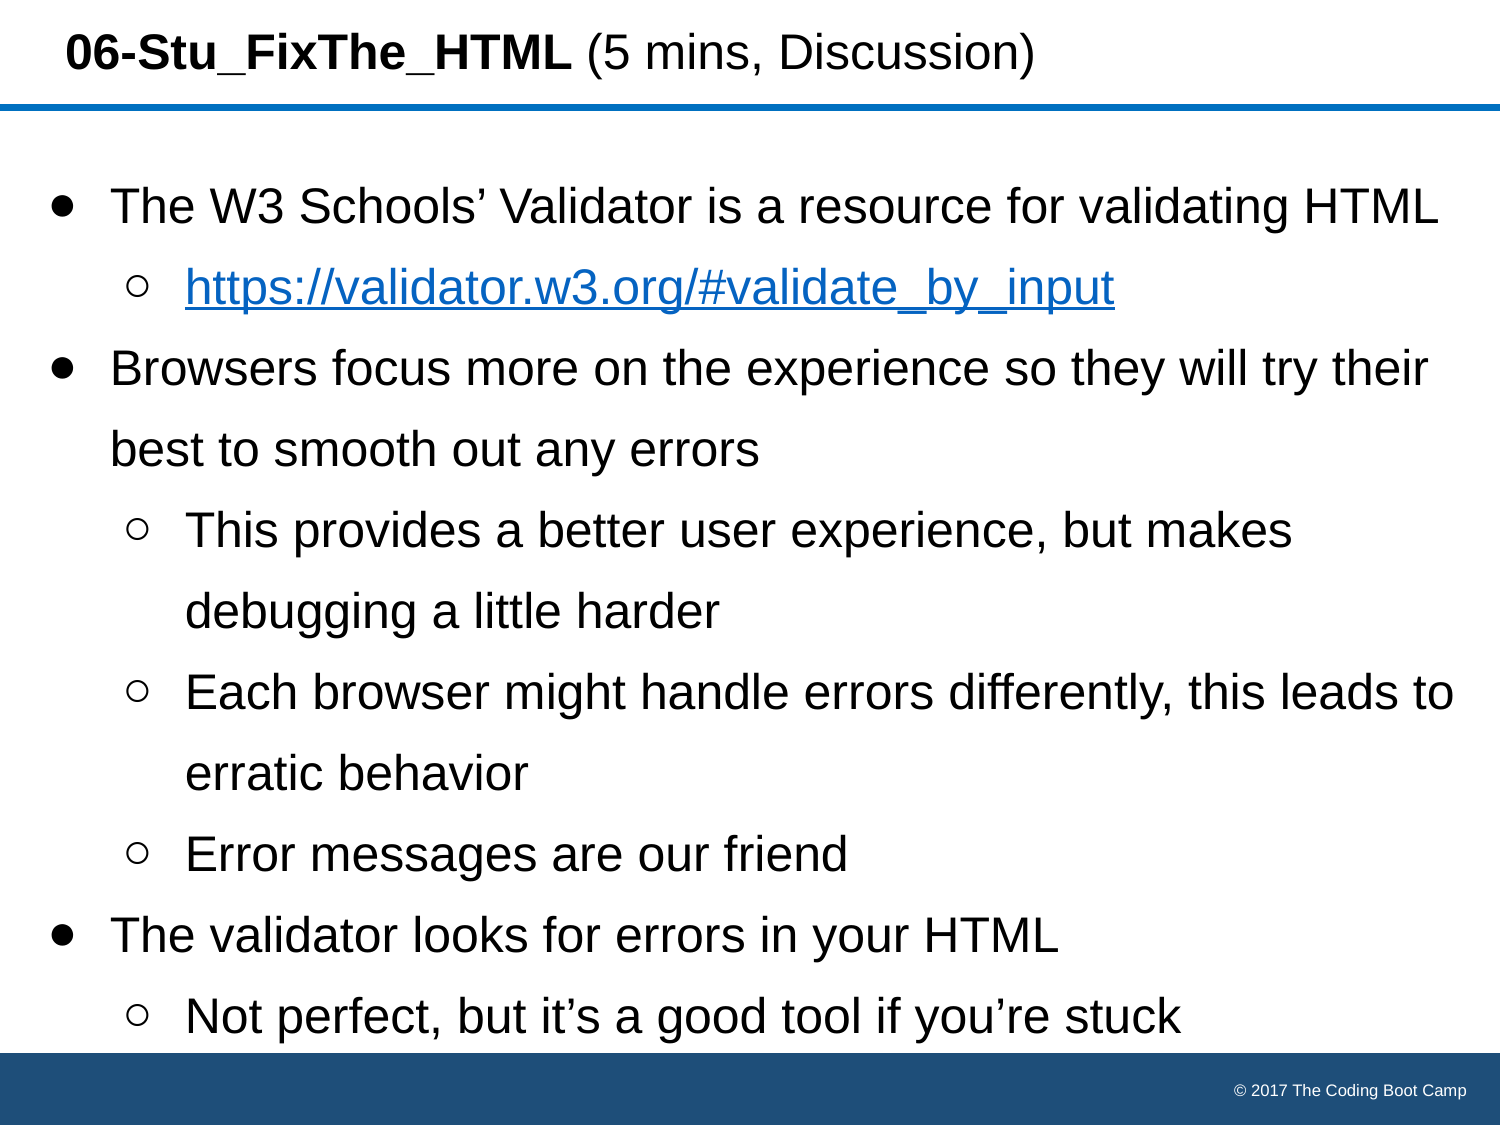

# 06-Stu_FixThe_HTML (5 mins, Discussion)
The W3 Schools’ Validator is a resource for validating HTML
https://validator.w3.org/#validate_by_input
Browsers focus more on the experience so they will try their best to smooth out any errors
This provides a better user experience, but makes debugging a little harder
Each browser might handle errors differently, this leads to erratic behavior
Error messages are our friend
The validator looks for errors in your HTML
Not perfect, but it’s a good tool if you’re stuck